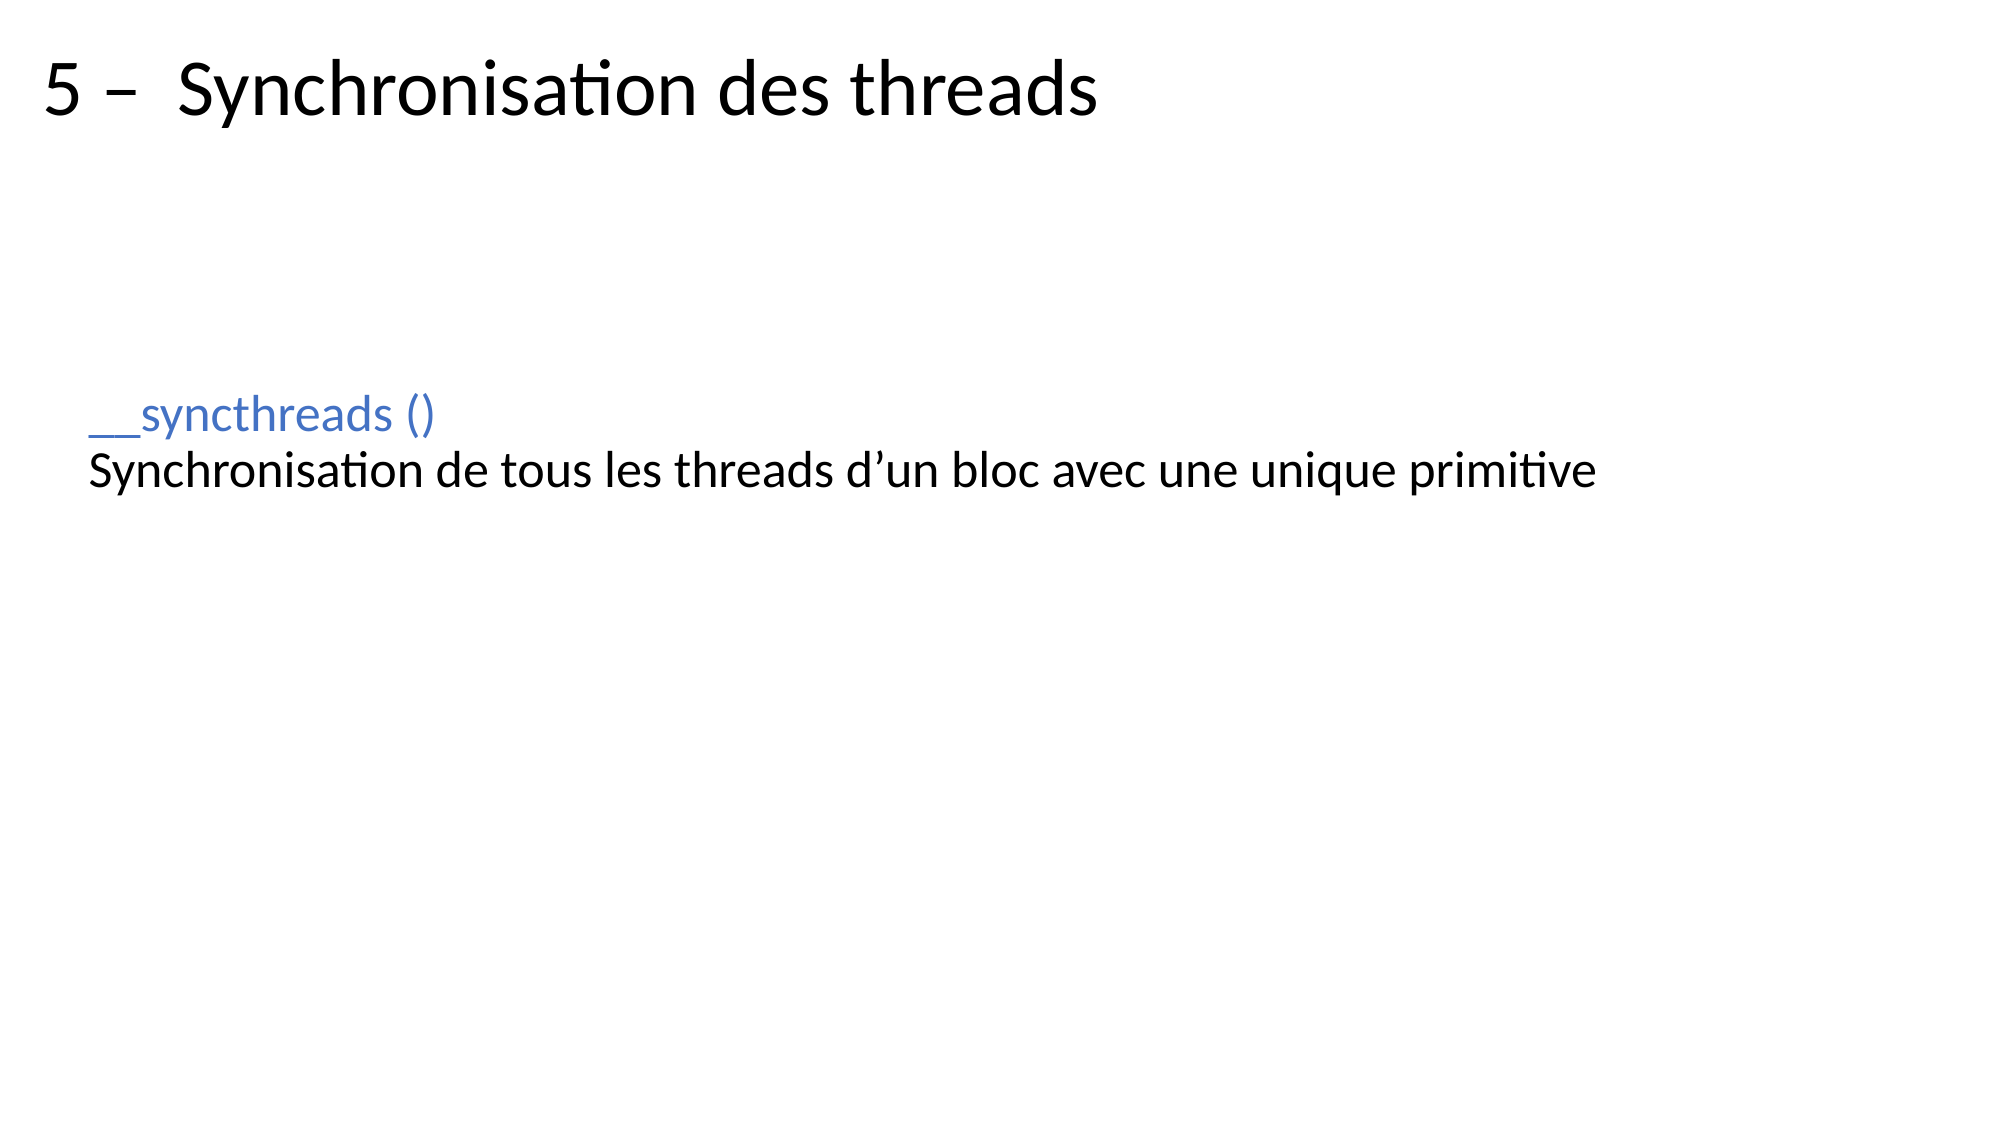

# 5 –  Synchronisation des threads
__syncthreads ()
Synchronisation de tous les threads d’un bloc avec une unique primitive